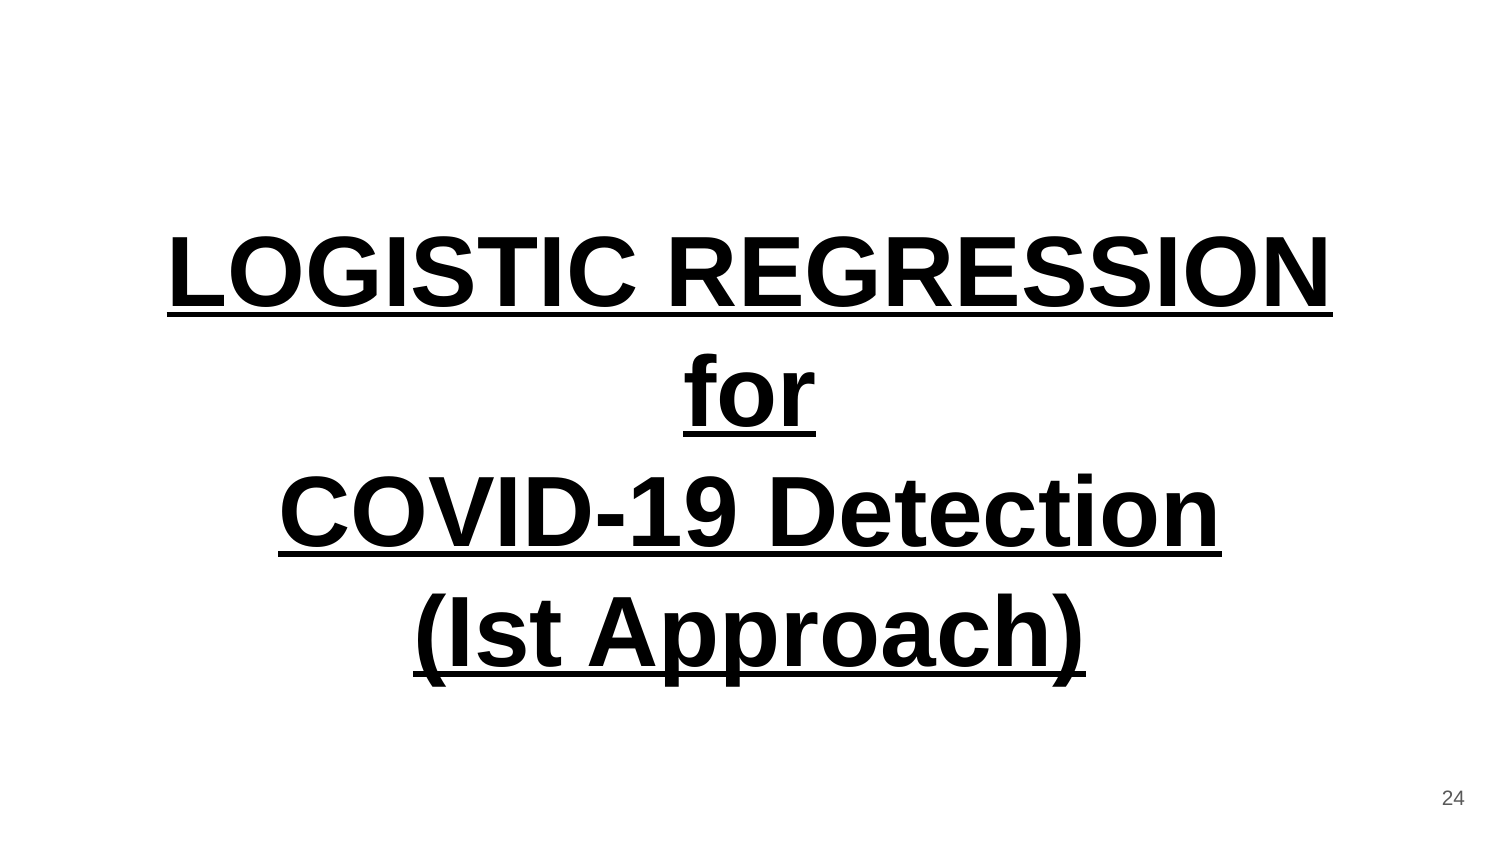

# LOGISTIC REGRESSION
for
COVID-19 Detection
(Ist Approach)
24